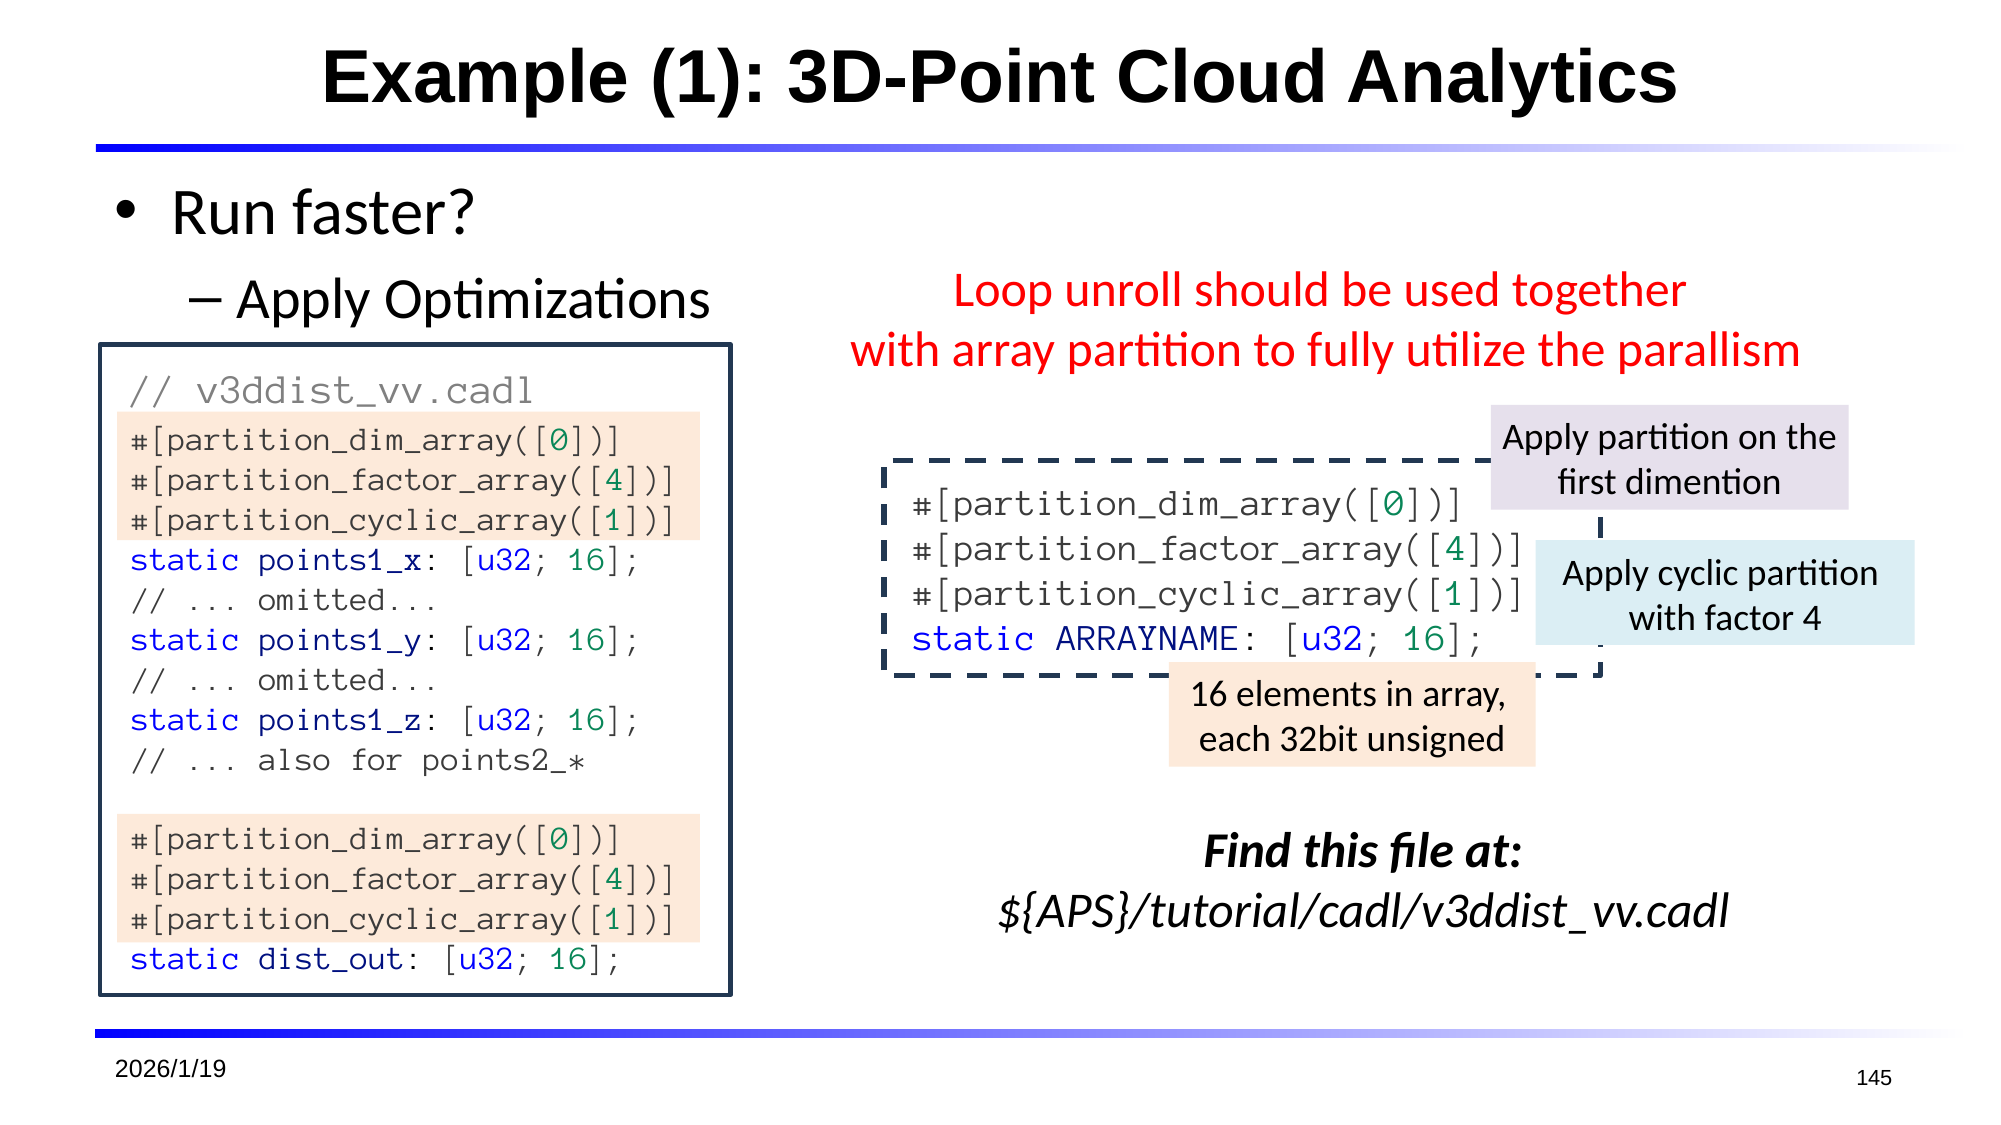

# Example (1): 3D-Point Cloud Analytics
Run faster?
Apply Optimizations

Loop unroll should be used together
with array partition to fully utilize the parallism
// v3ddist_vv.cadl
Apply partition on the first dimention
#[partition_dim_array([0])]
#[partition_factor_array([4])]
#[partition_cyclic_array([1])]
static points1_x: [u32; 16];
// ... omitted...
static points1_y: [u32; 16];
// ... omitted...
static points1_z: [u32; 16];
// ... also for points2_*

#[partition_dim_array([0])]
#[partition_factor_array([4])]
#[partition_cyclic_array([1])]
static dist_out: [u32; 16];

#[partition_dim_array([0])]
#[partition_factor_array([4])]
#[partition_cyclic_array([1])]
static ARRAYNAME: [u32; 16];
Apply cyclic partition
with factor 4
16 elements in array,
each 32bit unsigned
Find this file at:
${APS}/tutorial/cadl/v3ddist_vv.cadl

2026/1/19
145